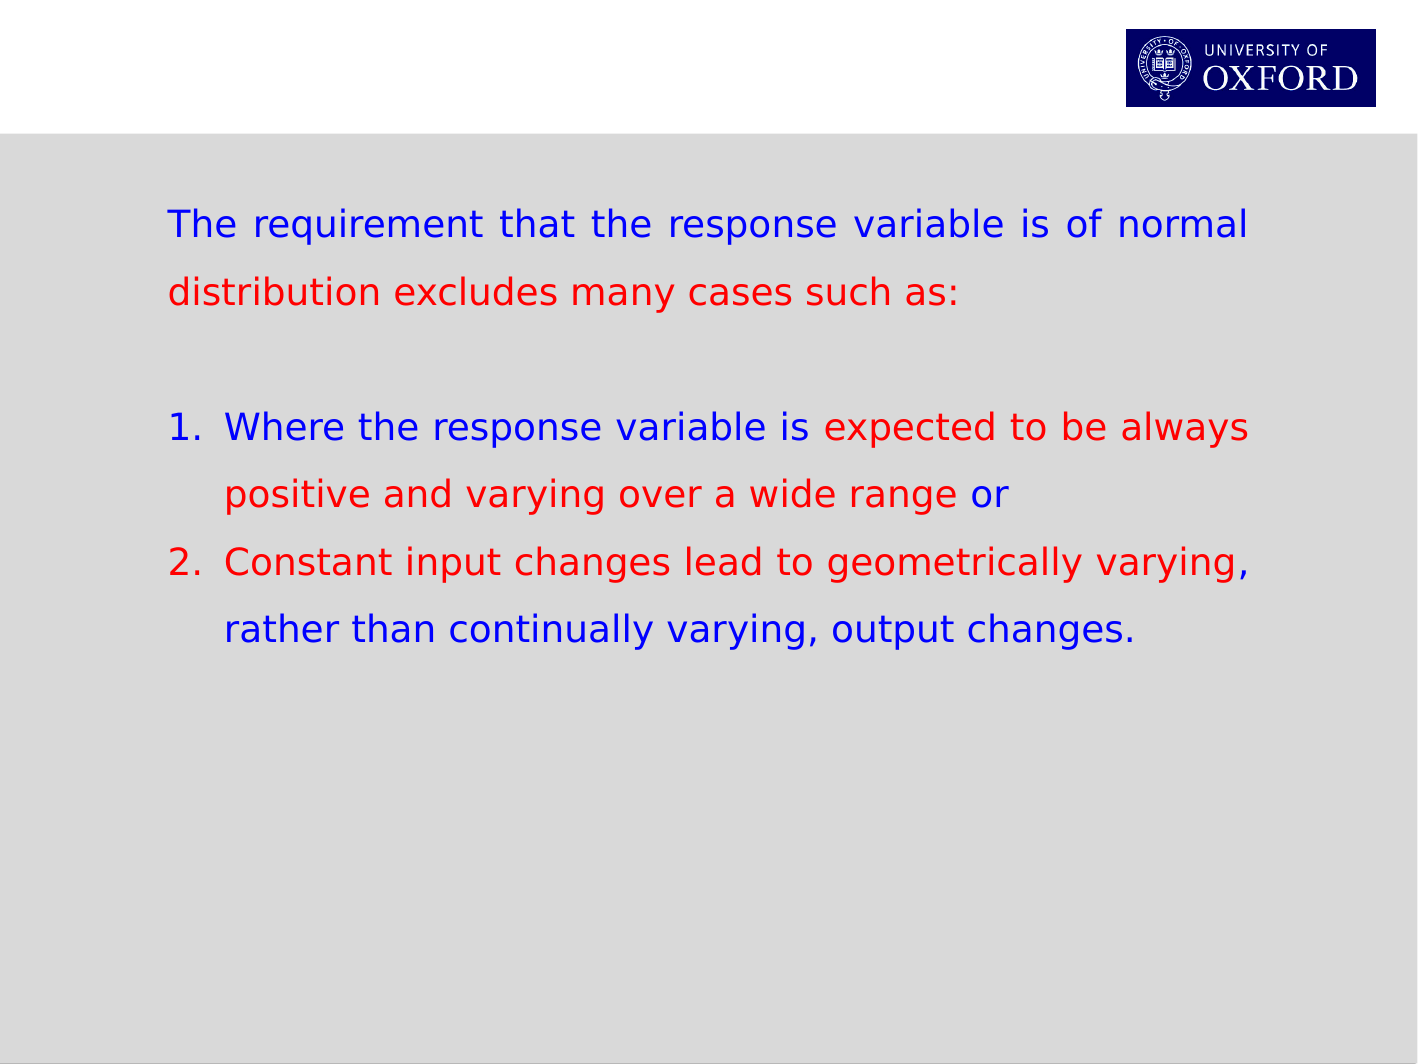

The requirement that the response variable is of normal distribution excludes many cases such as:

Where the response variable is expected to be always positive and varying over a wide range or
Constant input changes lead to geometrically varying, rather than continually varying, output changes.